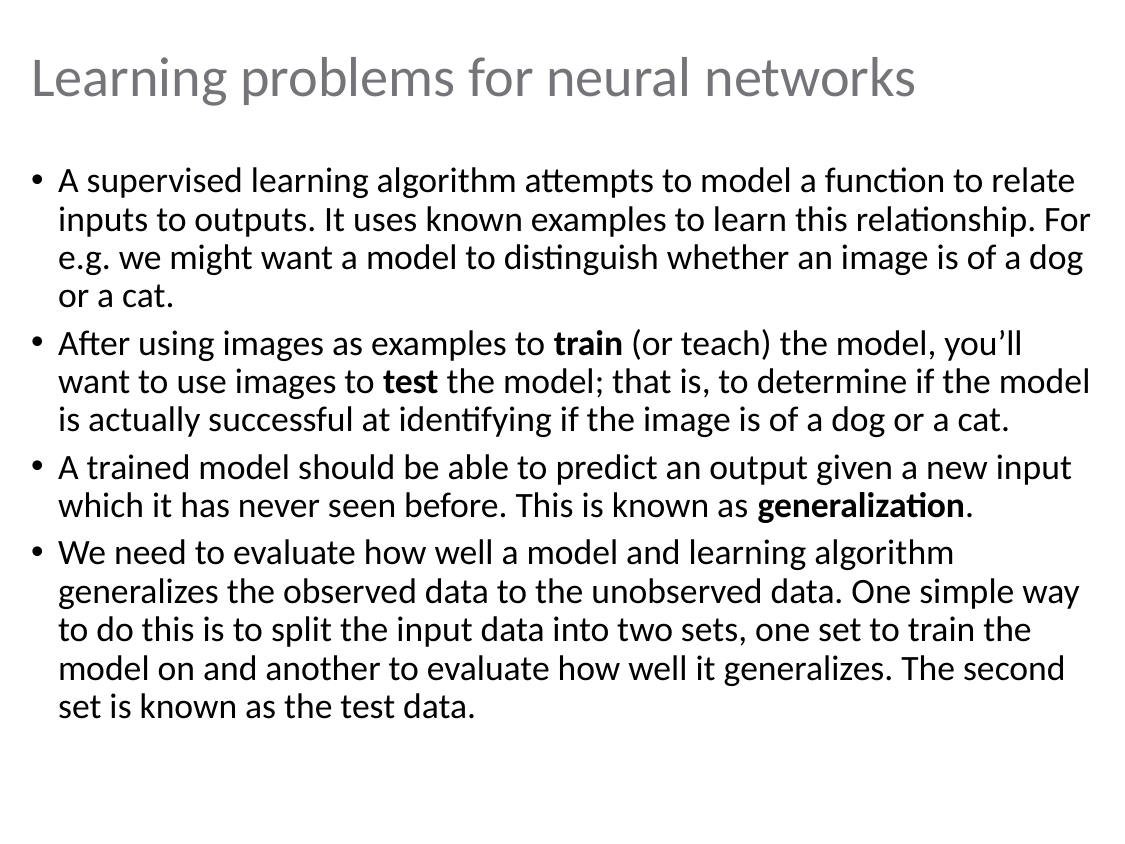

# Learning problems for neural networks
A supervised learning algorithm attempts to model a function to relate inputs to outputs. It uses known examples to learn this relationship. For e.g. we might want a model to distinguish whether an image is of a dog or a cat.
After using images as examples to train (or teach) the model, you’ll want to use images to test the model; that is, to determine if the model is actually successful at identifying if the image is of a dog or a cat.
A trained model should be able to predict an output given a new input which it has never seen before. This is known as generalization.
We need to evaluate how well a model and learning algorithm generalizes the observed data to the unobserved data. One simple way to do this is to split the input data into two sets, one set to train the model on and another to evaluate how well it generalizes. The second set is known as the test data.